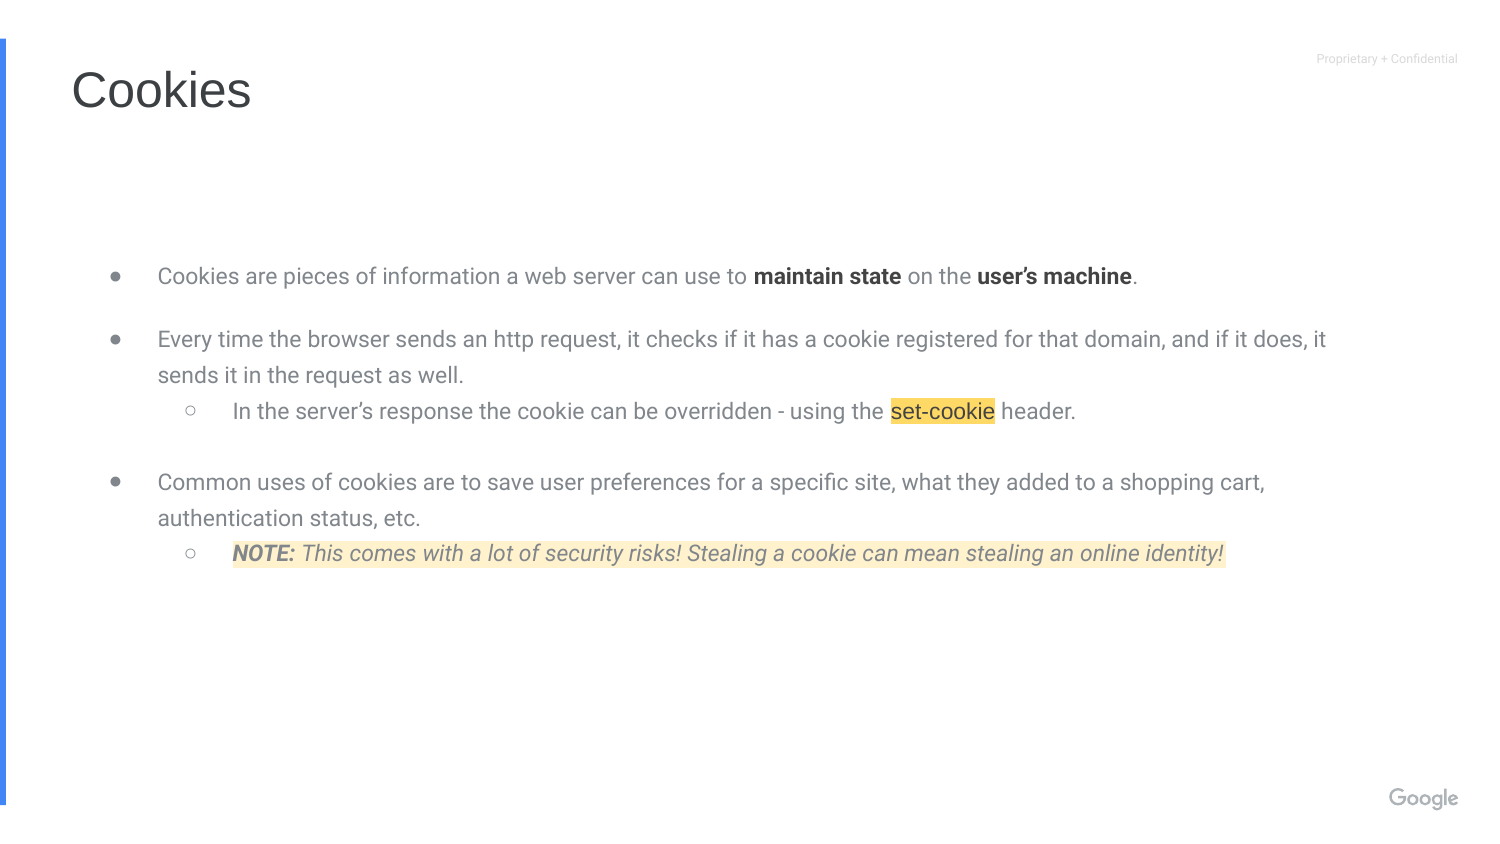

Cookies
Cookies are pieces of information a web server can use to maintain state on the user’s machine.
Every time the browser sends an http request, it checks if it has a cookie registered for that domain, and if it does, it sends it in the request as well.
In the server’s response the cookie can be overridden - using the set-cookie header.
Common uses of cookies are to save user preferences for a specific site, what they added to a shopping cart, authentication status, etc.
NOTE: This comes with a lot of security risks! Stealing a cookie can mean stealing an online identity!